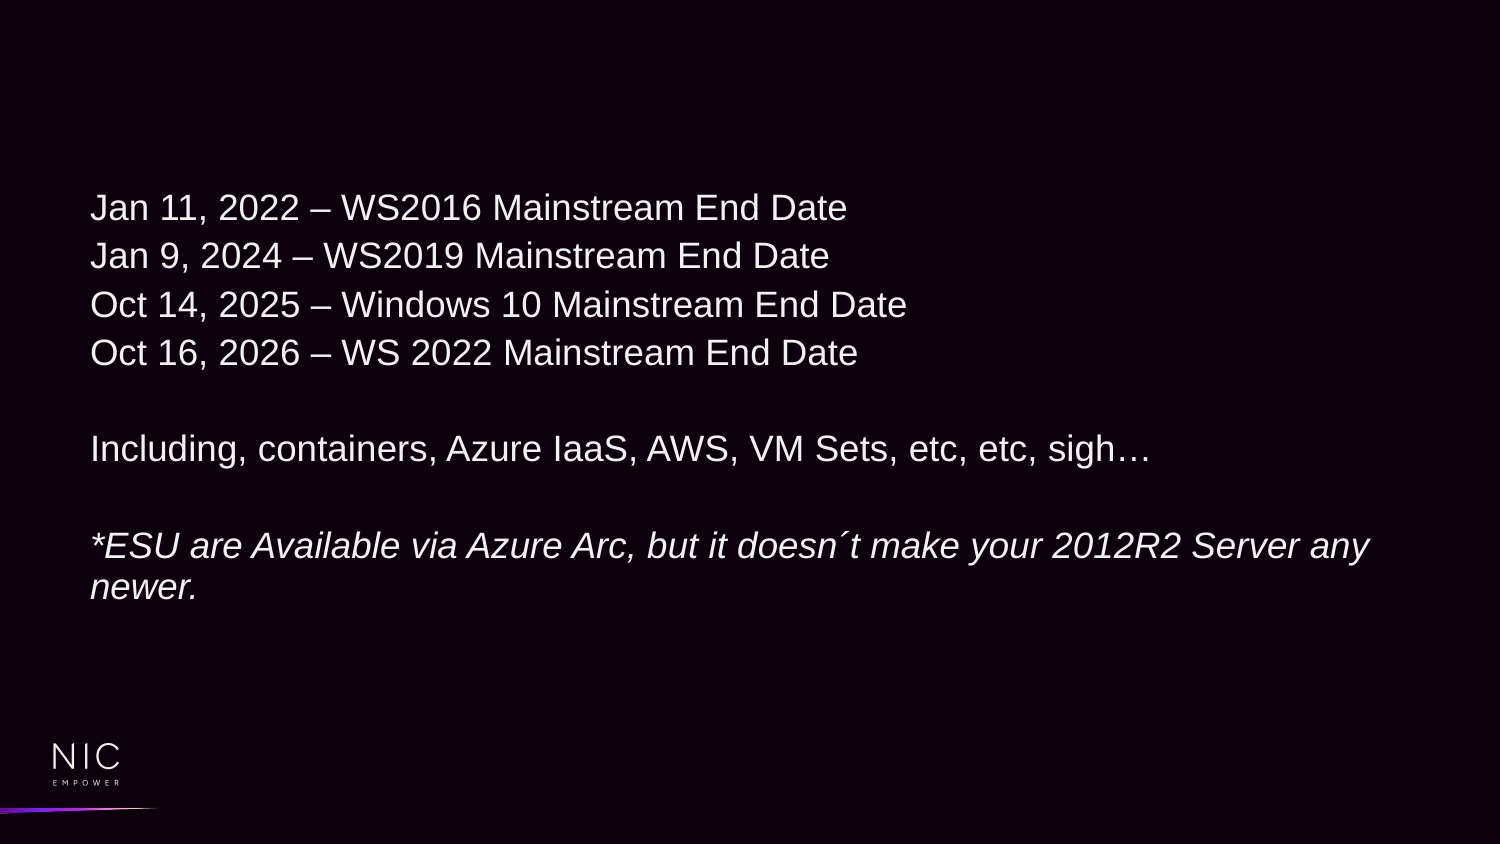

Jan 11, 2022 – WS2016 Mainstream End Date
Jan 9, 2024 – WS2019 Mainstream End Date
Oct 14, 2025 – Windows 10 Mainstream End Date
Oct 16, 2026 – WS 2022 Mainstream End Date

Including, containers, Azure IaaS, AWS, VM Sets, etc, etc, sigh…

*ESU are Available via Azure Arc, but it doesn´t make your 2012R2 Server any newer.